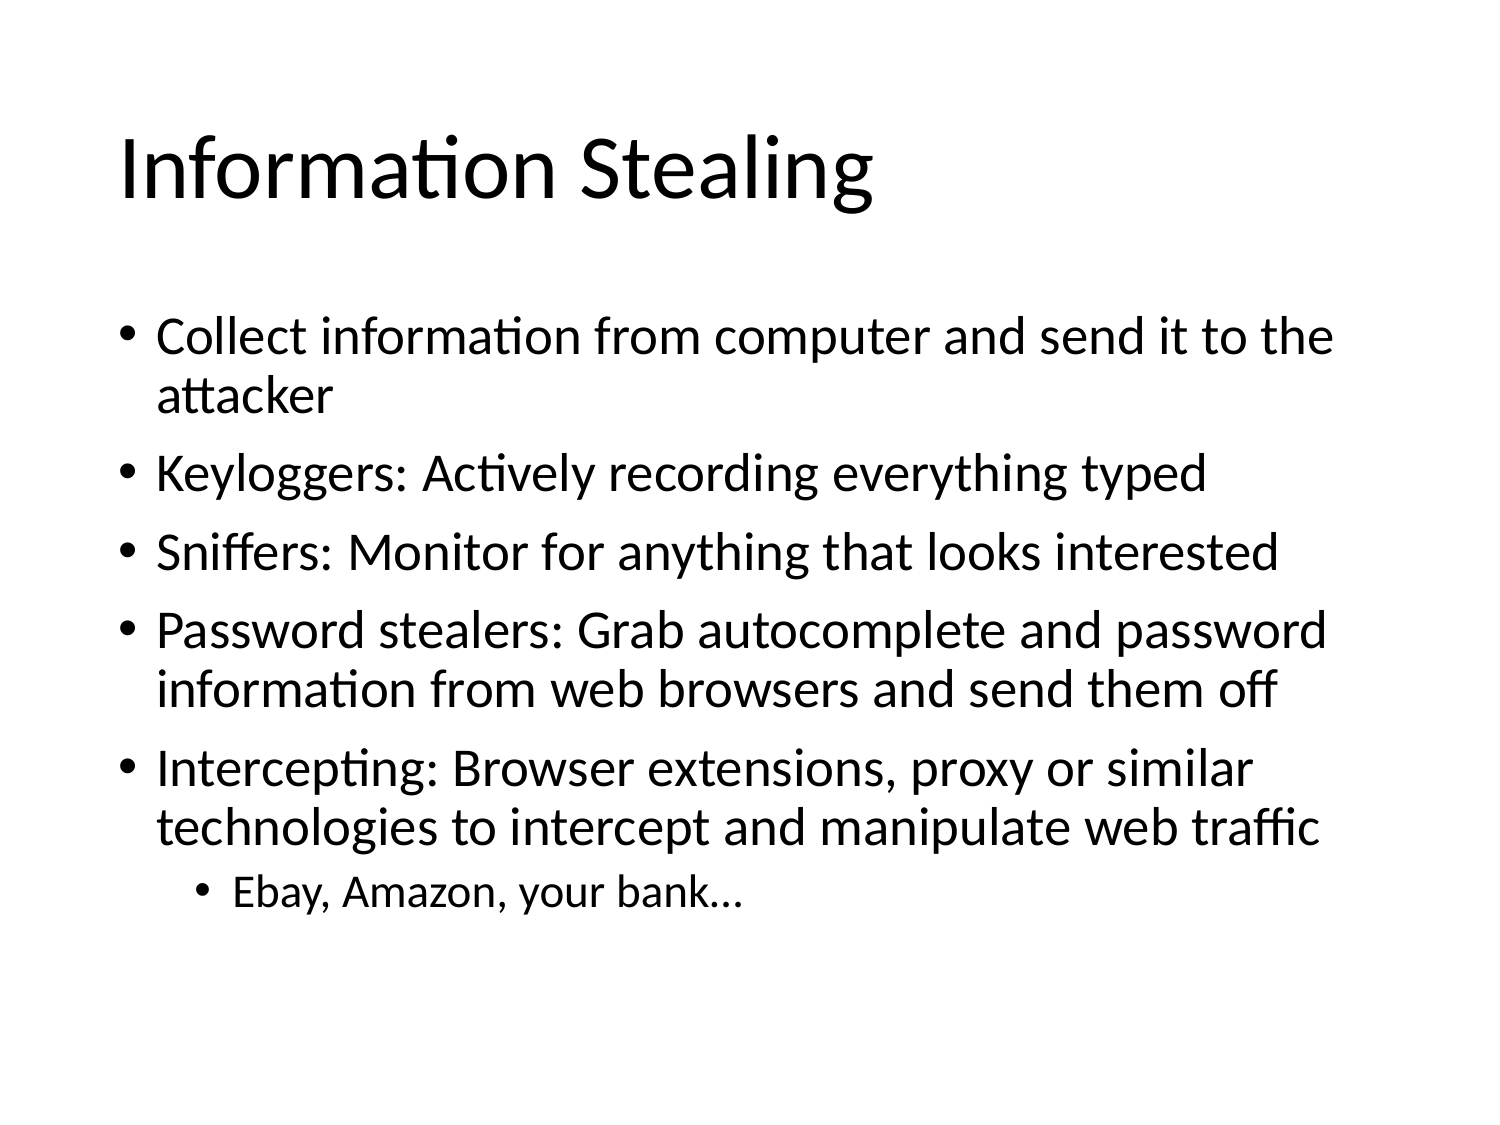

# Information Stealing
Collect information from computer and send it to the attacker
Keyloggers: Actively recording everything typed
Sniffers: Monitor for anything that looks interested
Password stealers: Grab autocomplete and password information from web browsers and send them off
Intercepting: Browser extensions, proxy or similar technologies to intercept and manipulate web traffic
Ebay, Amazon, your bank…